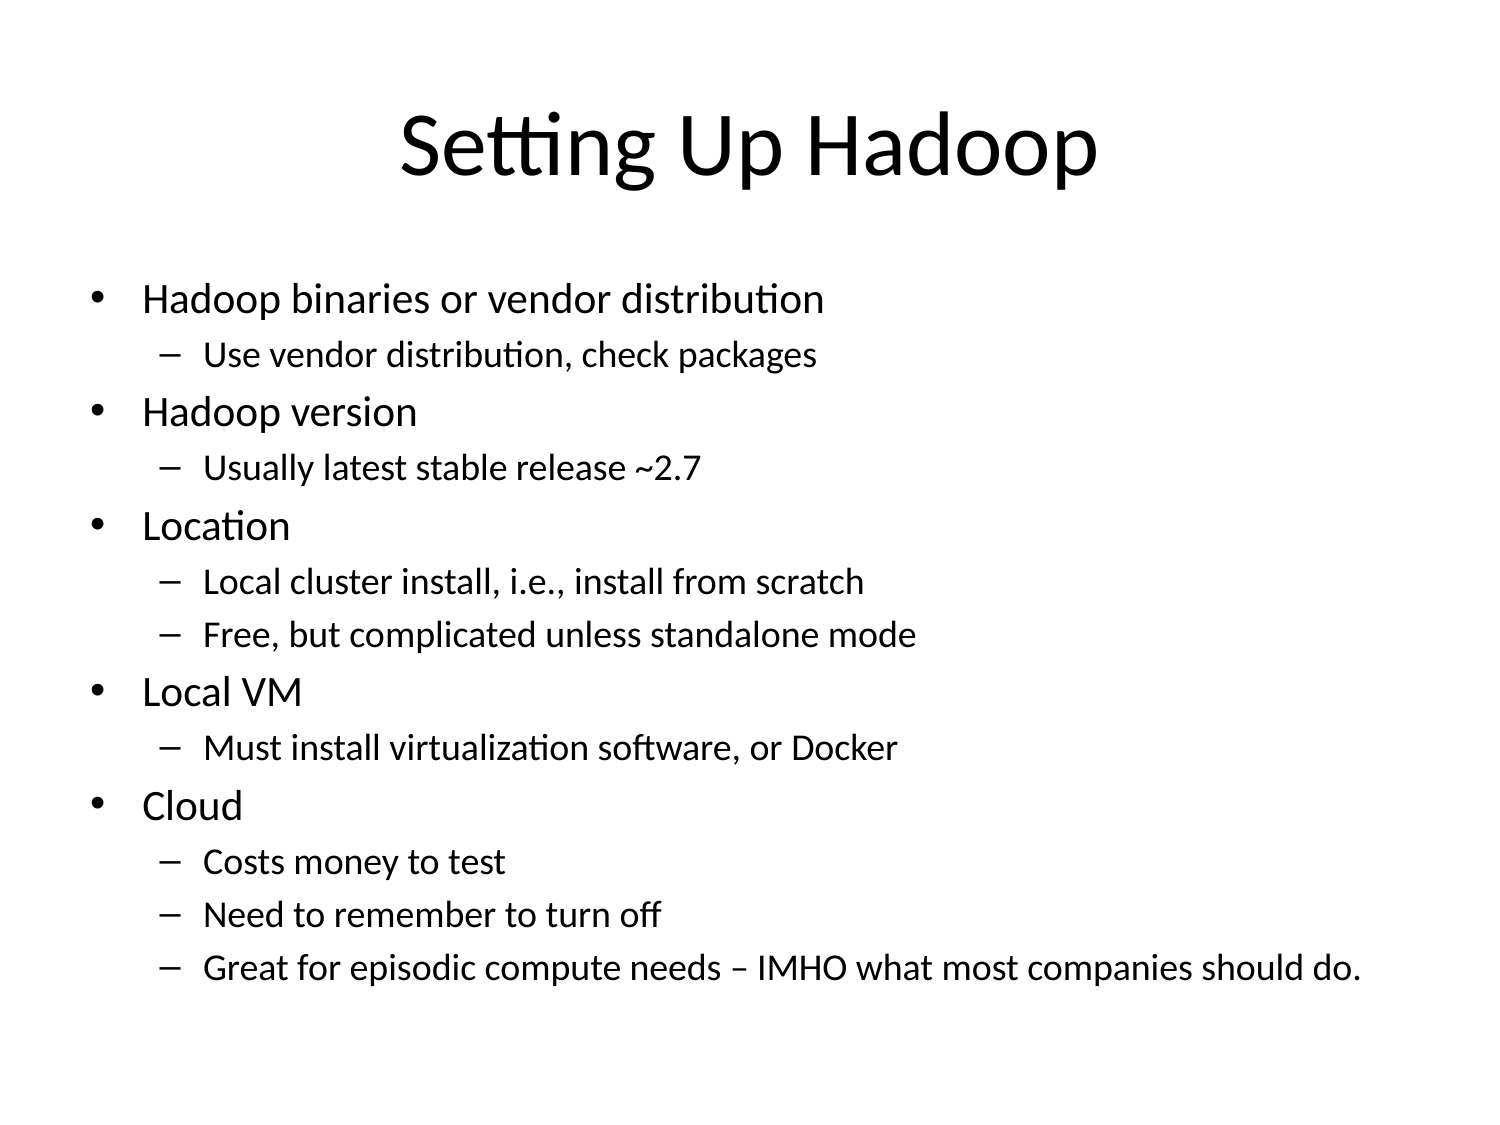

# Setting Up Hadoop
Hadoop binaries or vendor distribution
Use vendor distribution, check packages
Hadoop version
Usually latest stable release ~2.7
Location
Local cluster install, i.e., install from scratch
Free, but complicated unless standalone mode
Local VM
Must install virtualization software, or Docker
Cloud
Costs money to test
Need to remember to turn off
Great for episodic compute needs – IMHO what most companies should do.